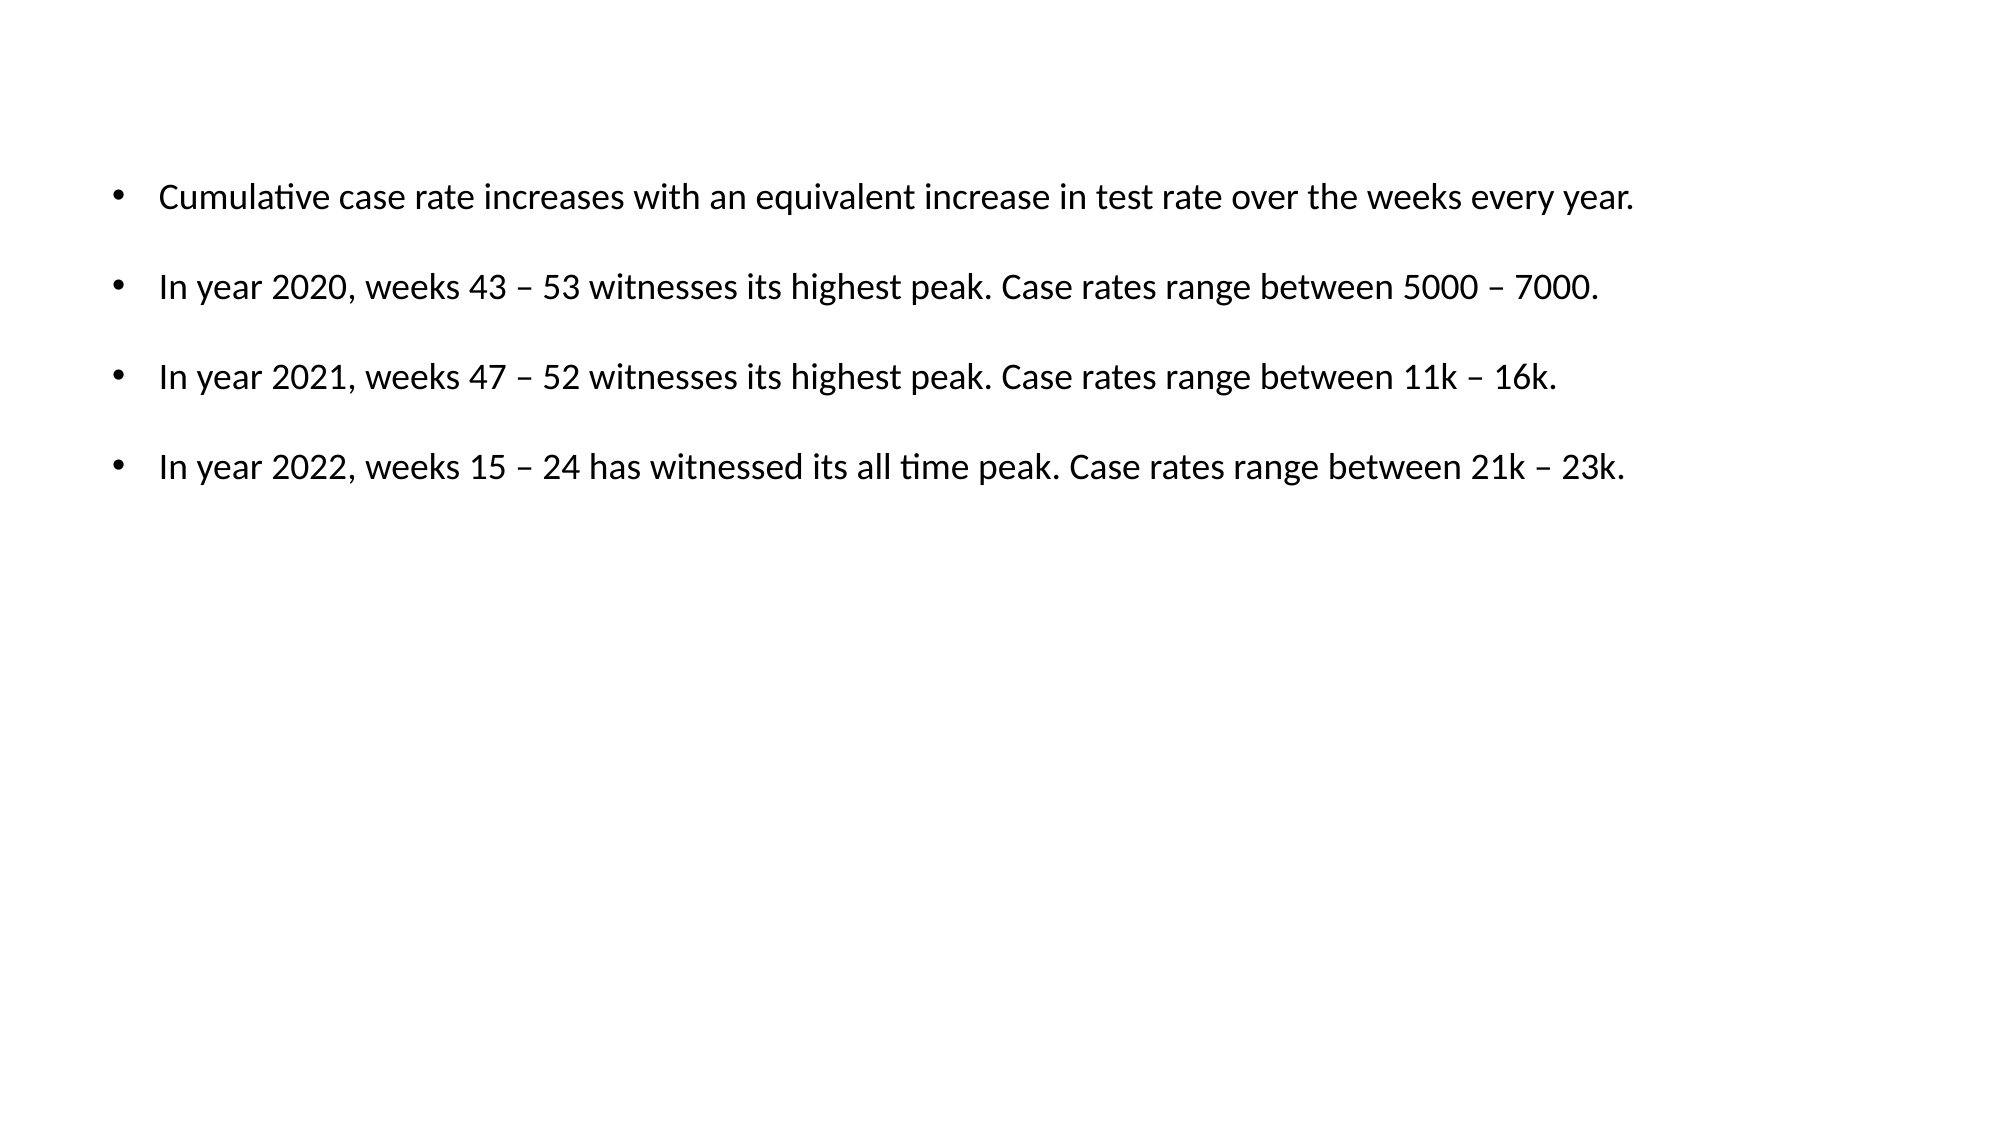

Cumulative case rate increases with an equivalent increase in test rate over the weeks every year.

In year 2020, weeks 43 – 53 witnesses its highest peak. Case rates range between 5000 – 7000.

In year 2021, weeks 47 – 52 witnesses its highest peak. Case rates range between 11k – 16k.

In year 2022, weeks 15 – 24 has witnessed its all time peak. Case rates range between 21k – 23k.